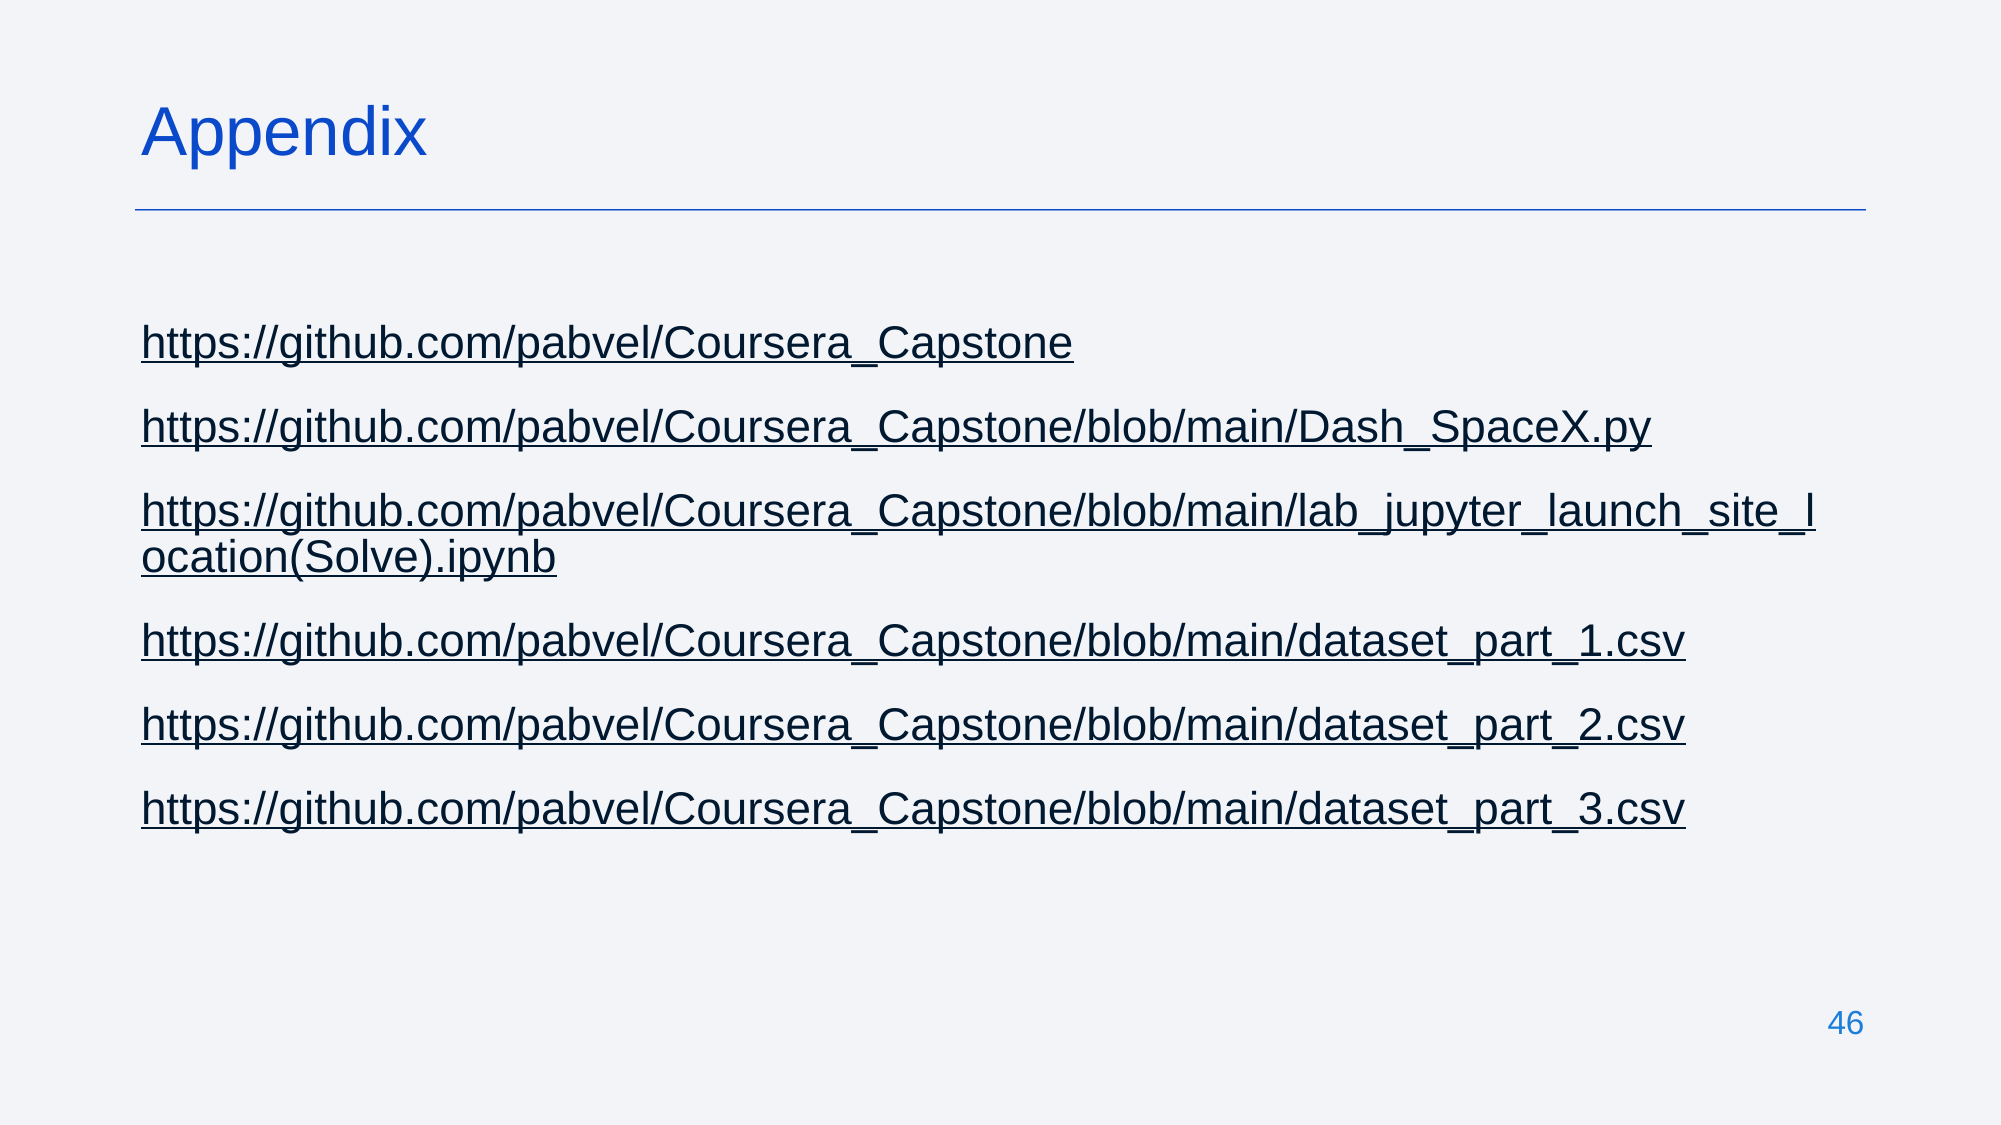

Appendix
https://github.com/pabvel/Coursera_Capstone
https://github.com/pabvel/Coursera_Capstone/blob/main/Dash_SpaceX.py
https://github.com/pabvel/Coursera_Capstone/blob/main/lab_jupyter_launch_site_location(Solve).ipynb
https://github.com/pabvel/Coursera_Capstone/blob/main/dataset_part_1.csv
https://github.com/pabvel/Coursera_Capstone/blob/main/dataset_part_2.csv
https://github.com/pabvel/Coursera_Capstone/blob/main/dataset_part_3.csv

46